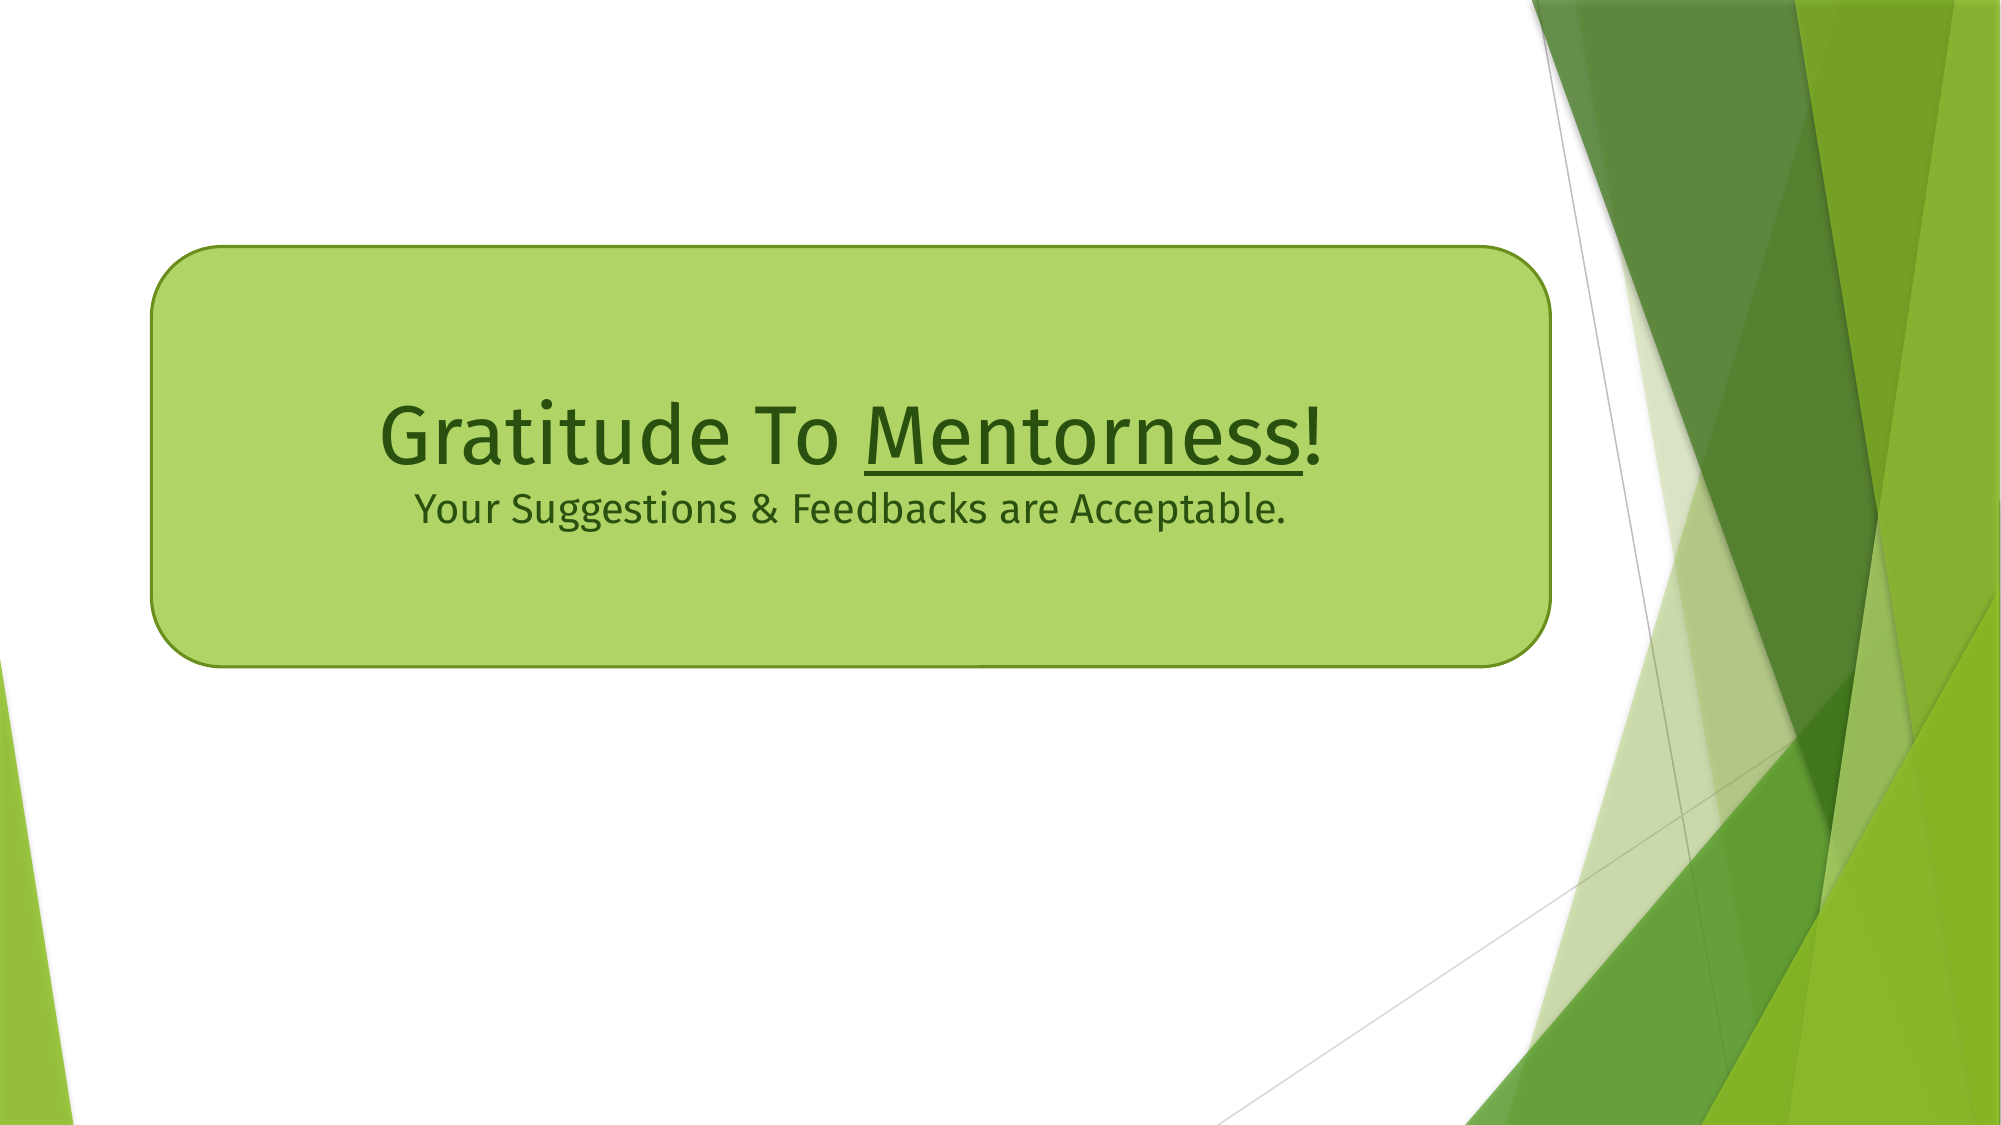

Gratitude To Mentorness!
Your Suggestions & Feedbacks are Acceptable.